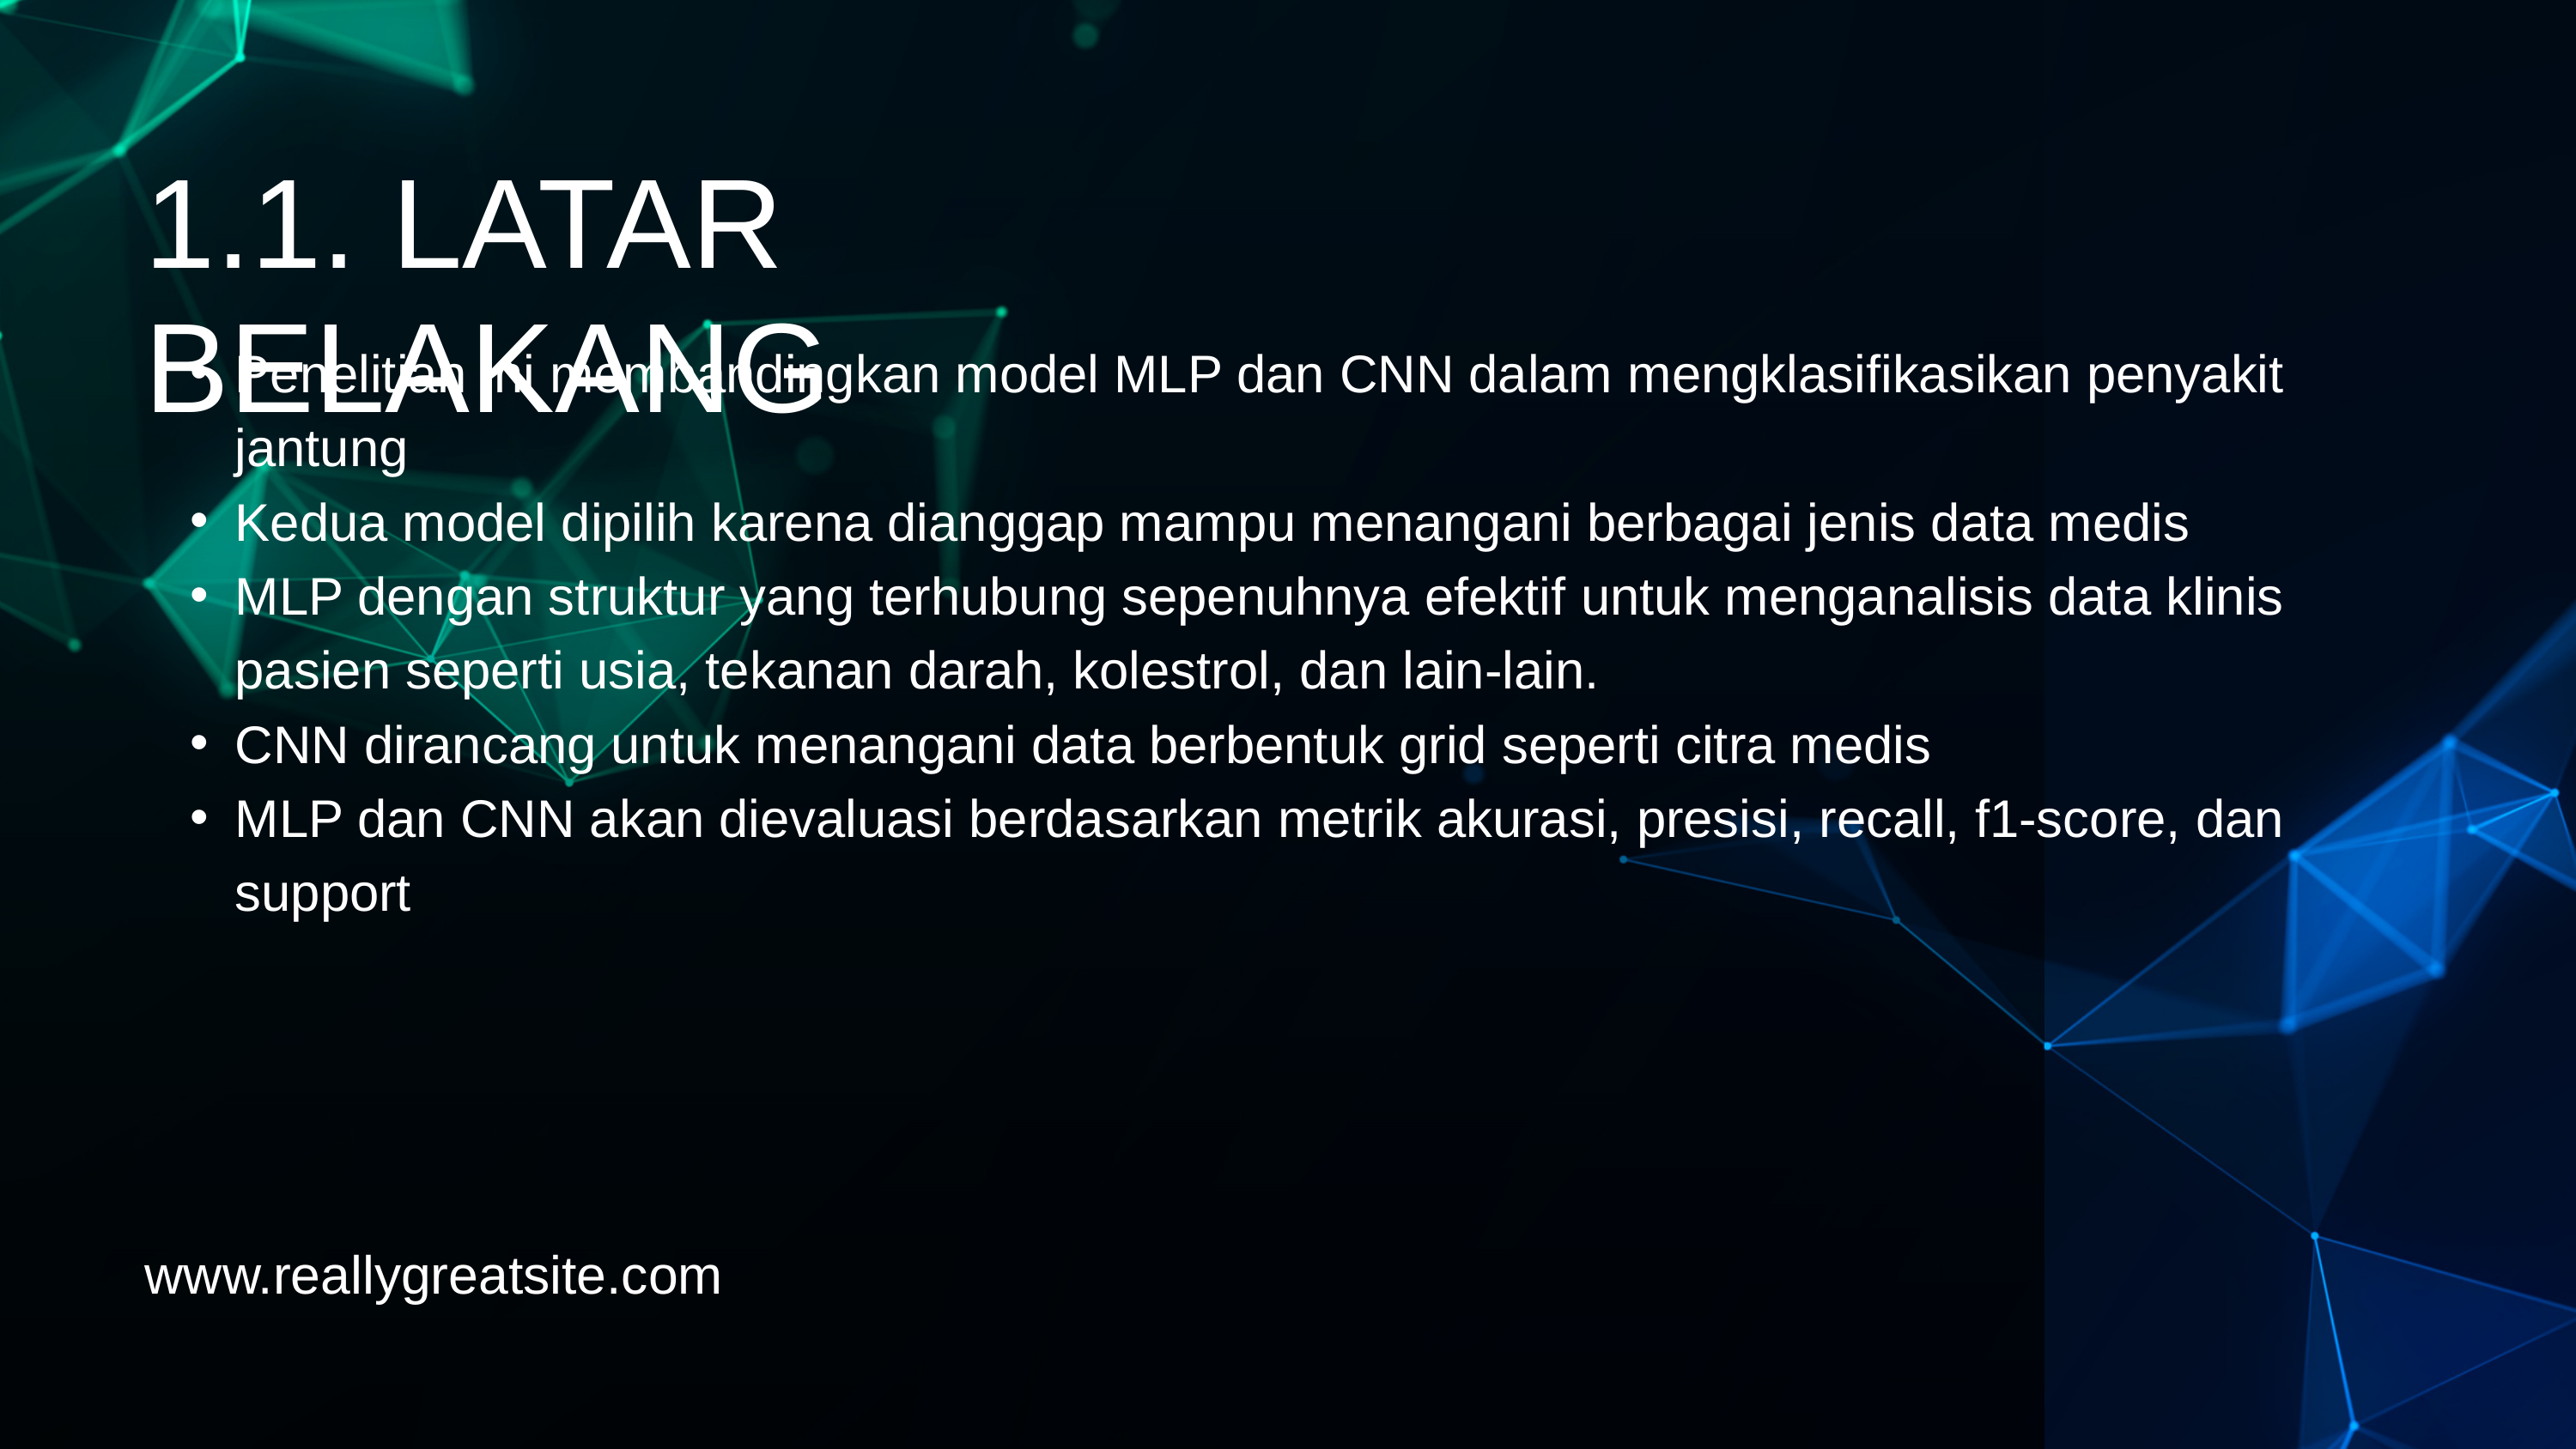

1.1. LATAR BELAKANG
Penelitian ini membandingkan model MLP dan CNN dalam mengklasifikasikan penyakit jantung
Kedua model dipilih karena dianggap mampu menangani berbagai jenis data medis
MLP dengan struktur yang terhubung sepenuhnya efektif untuk menganalisis data klinis pasien seperti usia, tekanan darah, kolestrol, dan lain-lain.
CNN dirancang untuk menangani data berbentuk grid seperti citra medis
MLP dan CNN akan dievaluasi berdasarkan metrik akurasi, presisi, recall, f1-score, dan support
www.reallygreatsite.com